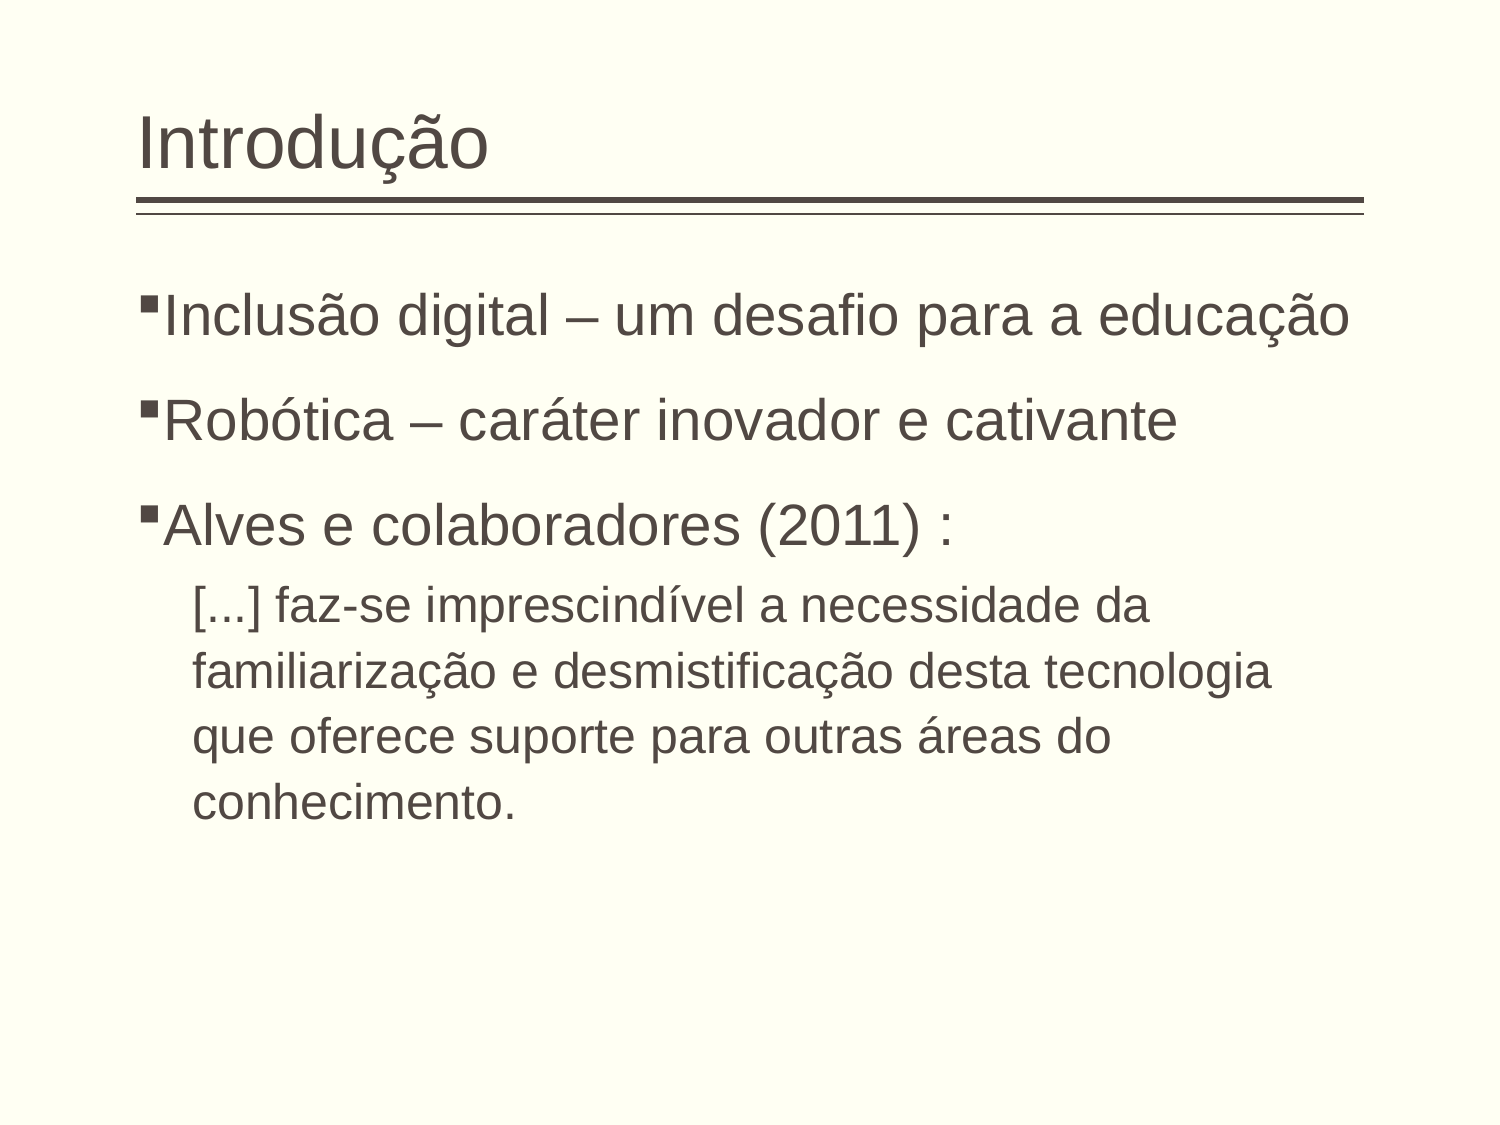

# Introdução
Inclusão digital – um desafio para a educação
Robótica – caráter inovador e cativante
Alves e colaboradores (2011) :
[...] faz-se imprescindível a necessidade da familiarização e desmistificação desta tecnologia que oferece suporte para outras áreas do conhecimento.